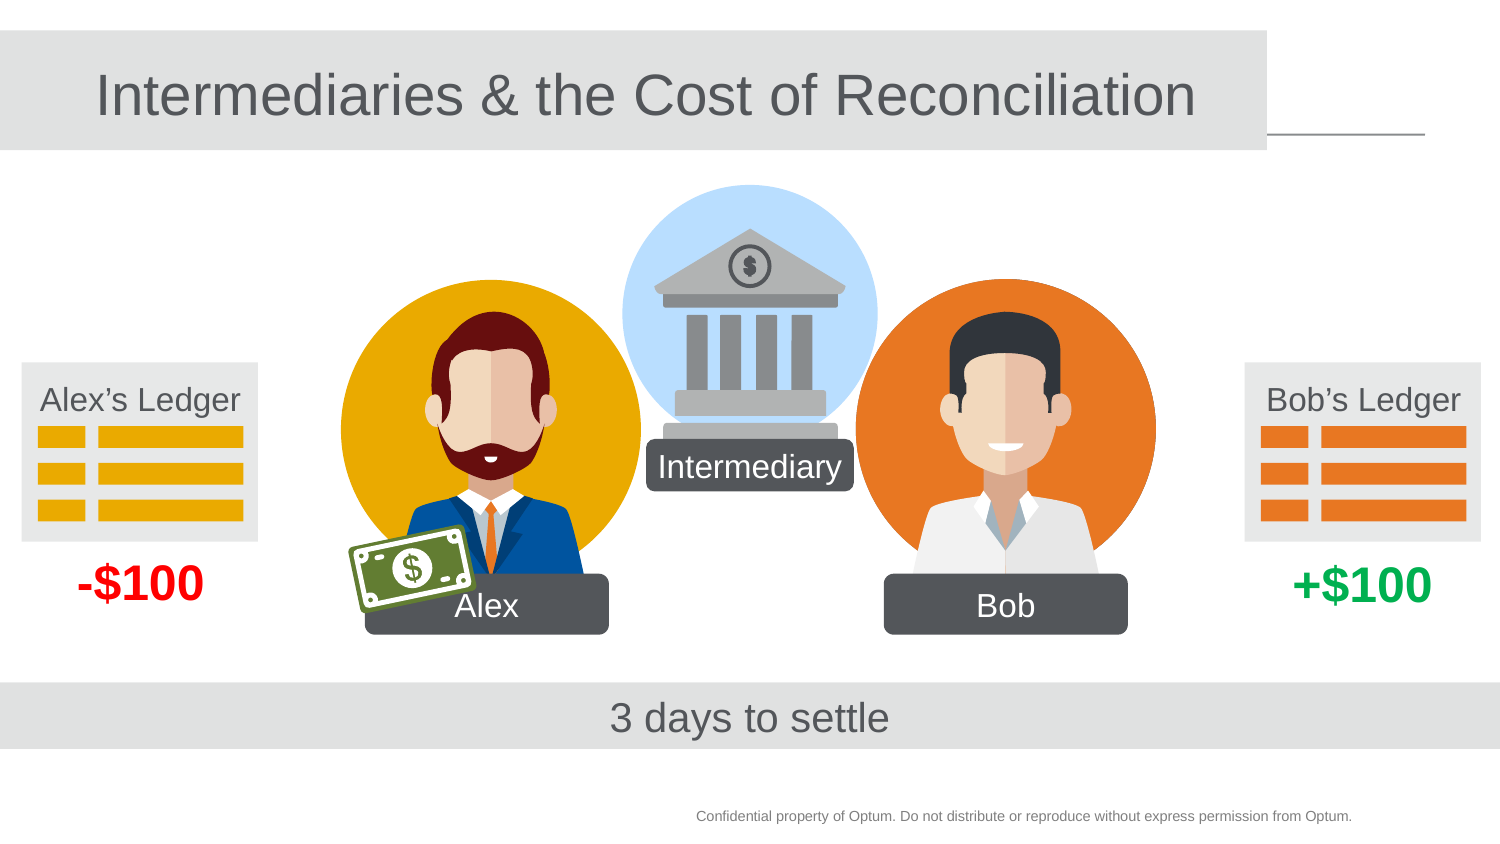

Intermediaries & the Cost of Reconciliation

Intermediary

Bob

Alex

Alex’s Ledger

Bob’s Ledger

-$100
+$100
3 days to settle